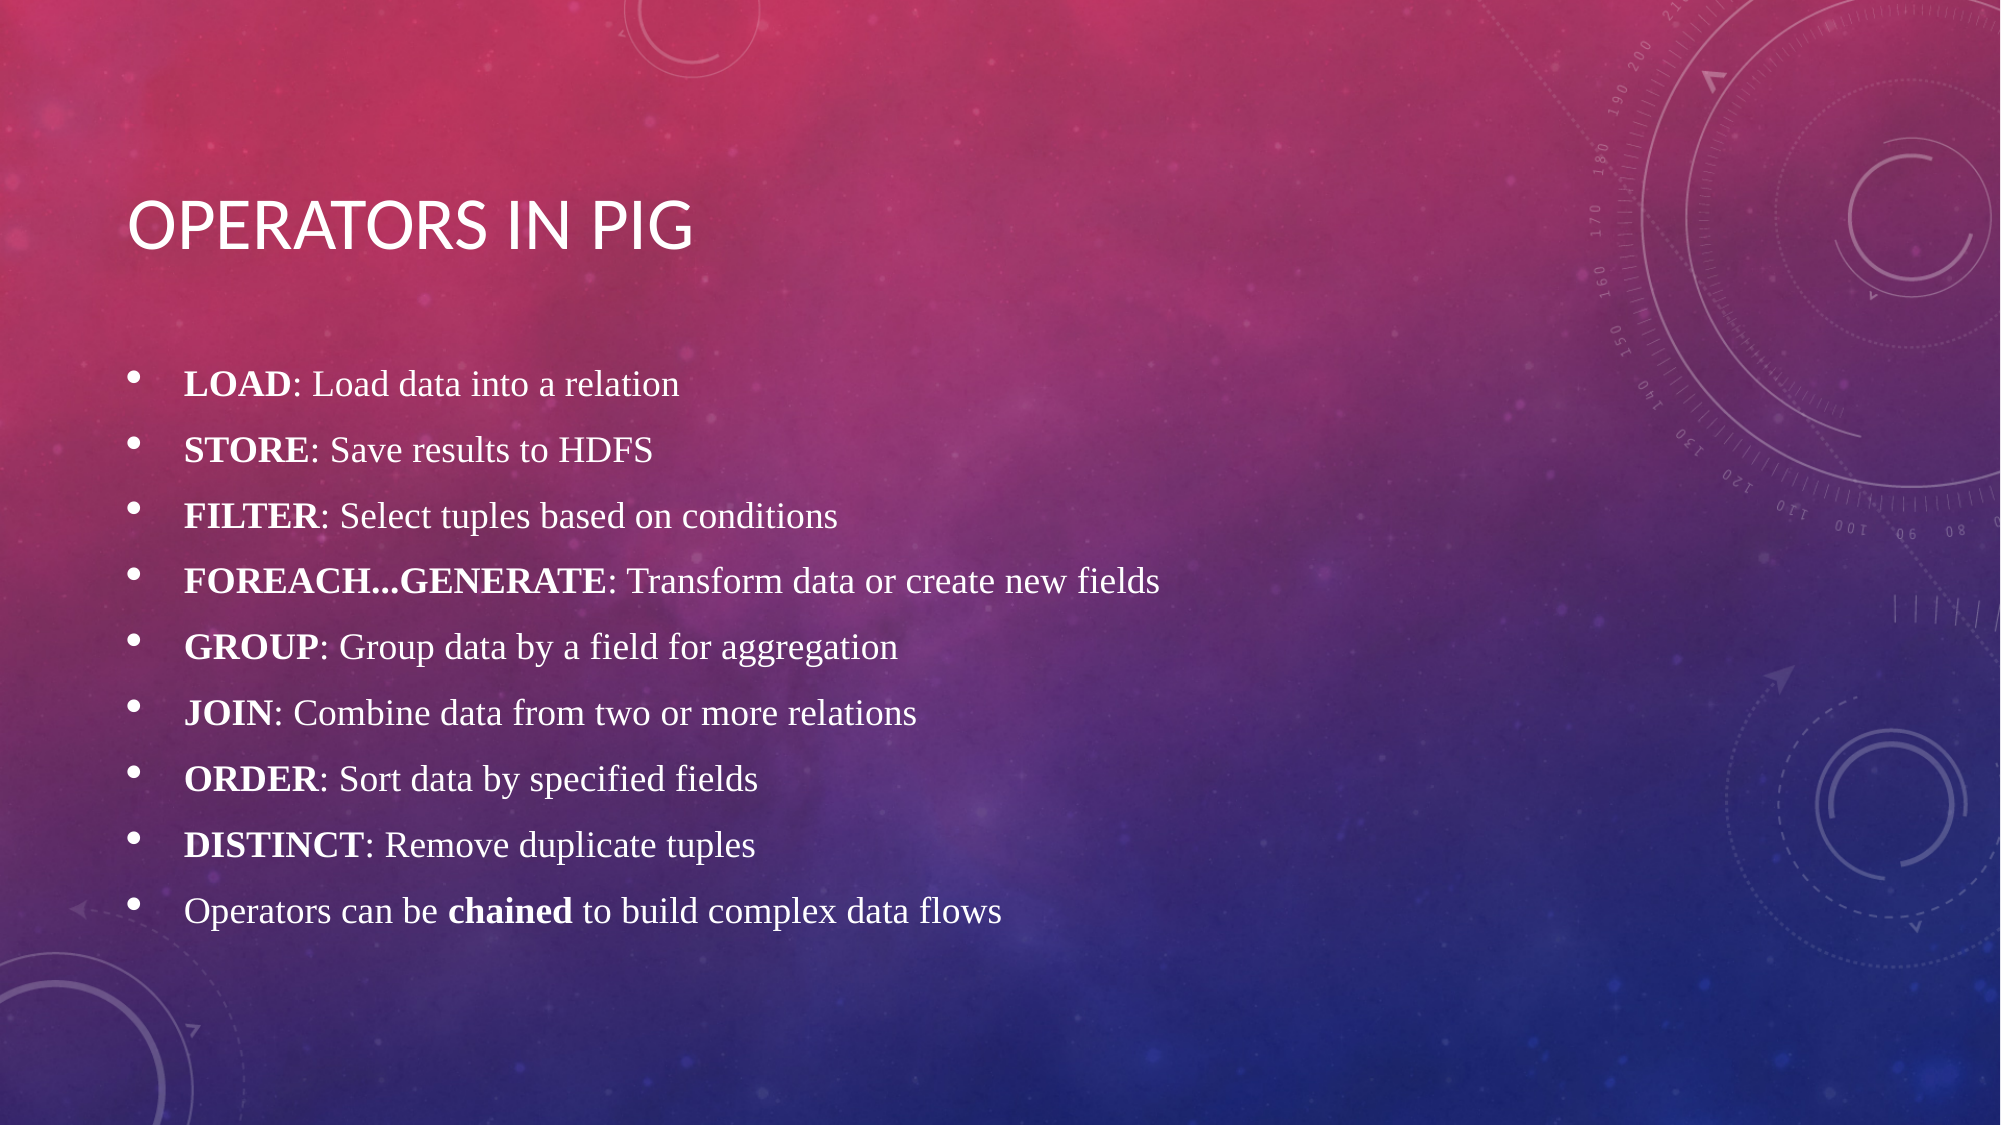

# OPERATORS IN PIG
LOAD: Load data into a relation
STORE: Save results to HDFS
FILTER: Select tuples based on conditions
FOREACH...GENERATE: Transform data or create new fields
GROUP: Group data by a field for aggregation
JOIN: Combine data from two or more relations
ORDER: Sort data by specified fields
DISTINCT: Remove duplicate tuples
Operators can be chained to build complex data flows